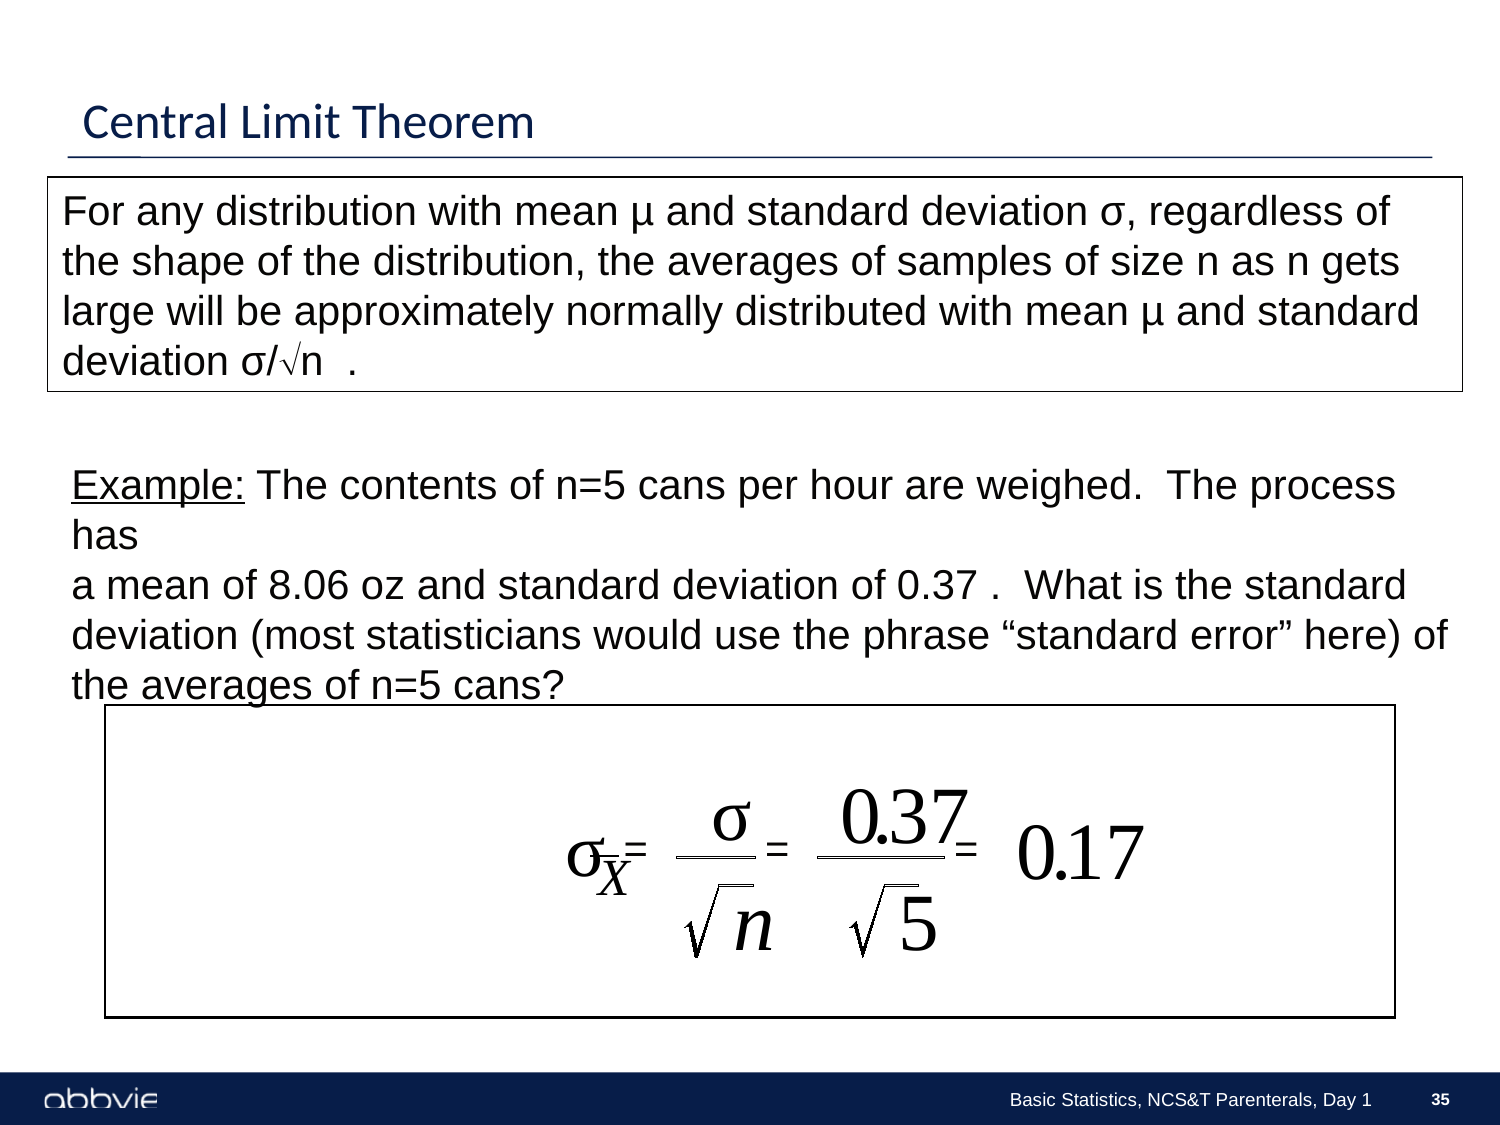

# Central Limit Theorem
For any distribution with mean µ and standard deviation σ, regardless of the shape of the distribution, the averages of samples of size n as n gets large will be approximately normally distributed with mean µ and standard deviation σ/√n  .
Example: The contents of n=5 cans per hour are weighed.  The process has
a mean of 8.06 oz and standard deviation of 0.37 .  What is the standard
deviation (most statisticians would use the phrase “standard error” here) of the averages of n=5 cans?

0
.
37
σ
0
.
17
σ
=
=
=
X

n
5

Basic Statistics, NCS&T Parenterals, Day 1
35